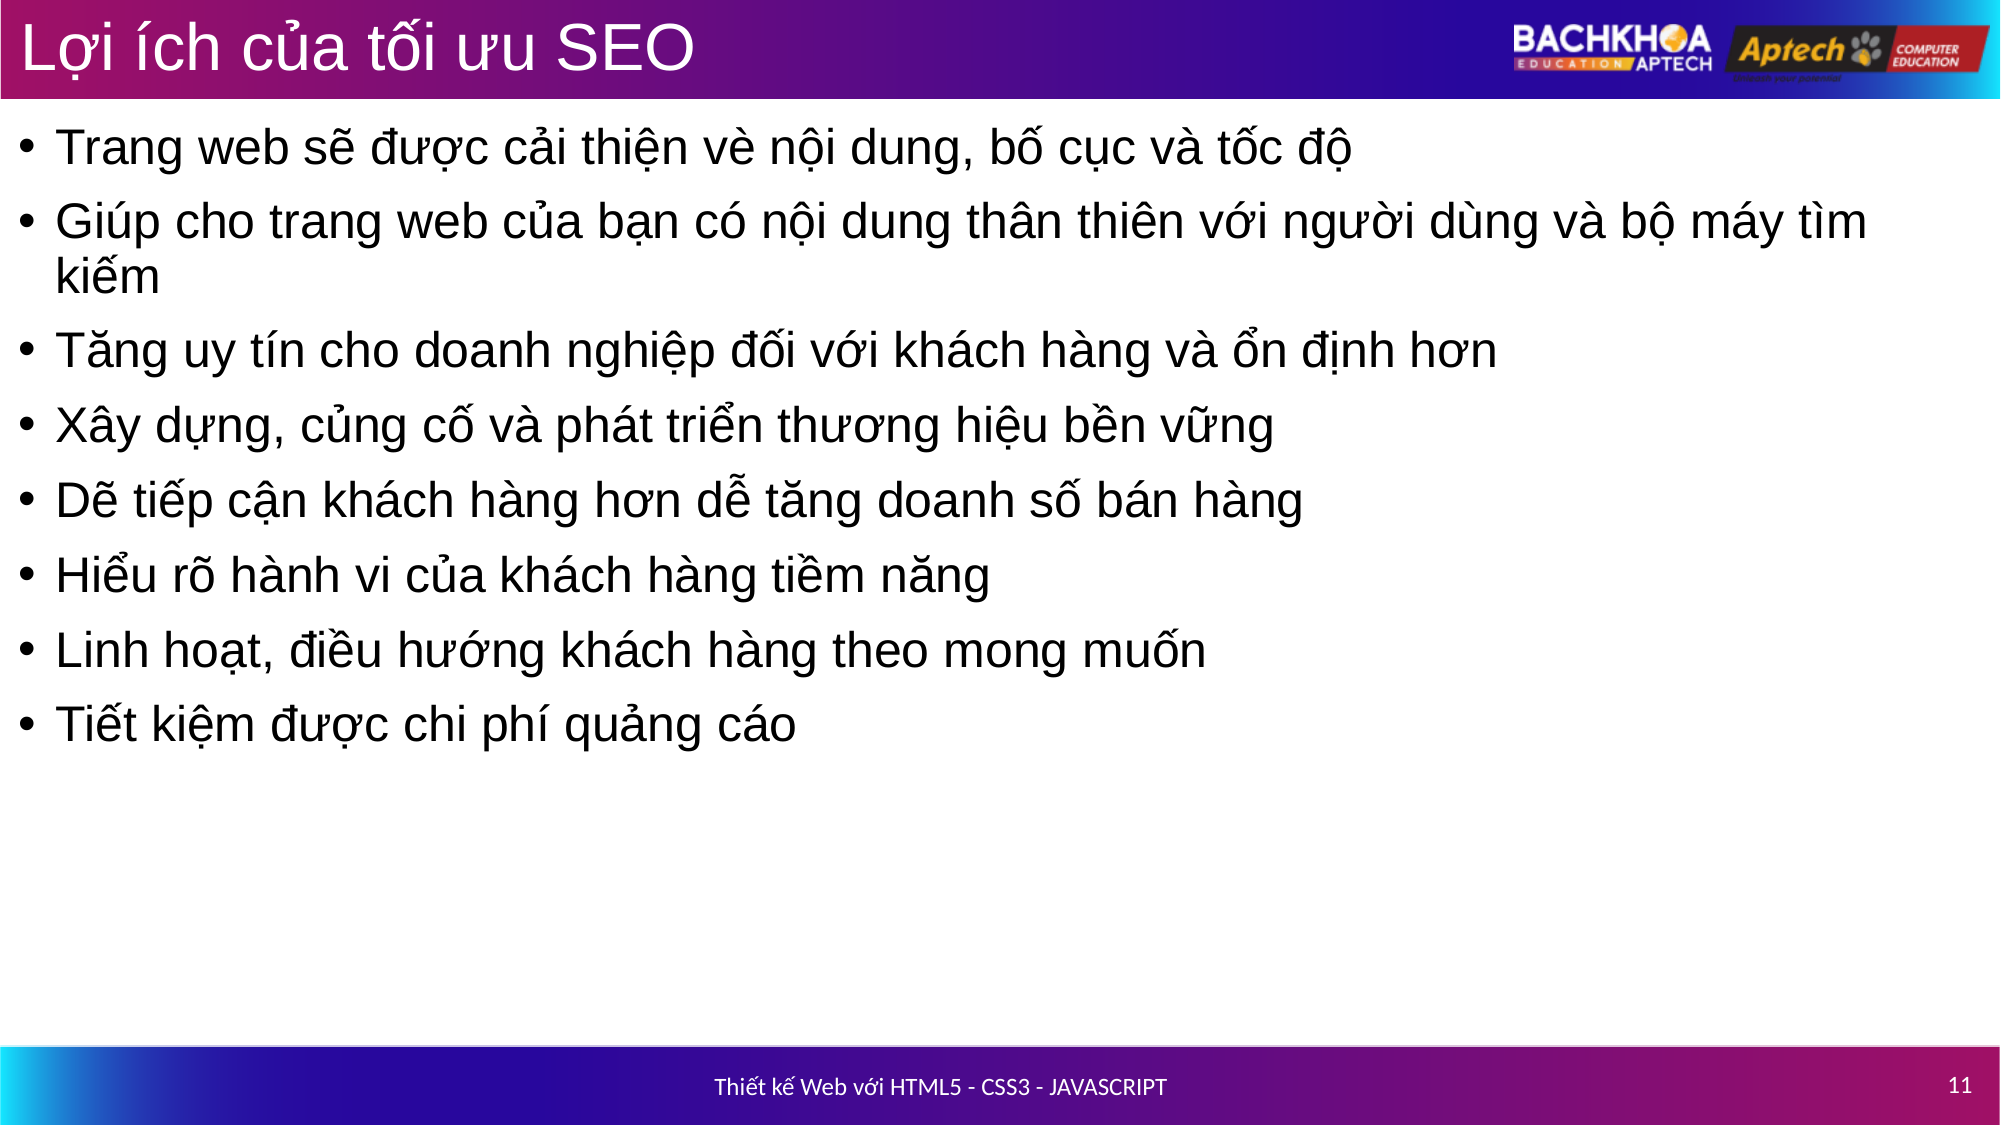

# Lợi ích của tối ưu SEO
Trang web sẽ được cải thiện vè nội dung, bố cục và tốc độ
Giúp cho trang web của bạn có nội dung thân thiên với người dùng và bộ máy tìm kiếm
Tăng uy tín cho doanh nghiệp đối với khách hàng và ổn định hơn
Xây dựng, củng cố và phát triển thương hiệu bền vững
Dẽ tiếp cận khách hàng hơn dễ tăng doanh số bán hàng
Hiểu rõ hành vi của khách hàng tiềm năng
Linh hoạt, điều hướng khách hàng theo mong muốn
Tiết kiệm được chi phí quảng cáo
11
Thiết kế Web với HTML5 - CSS3 - JAVASCRIPT